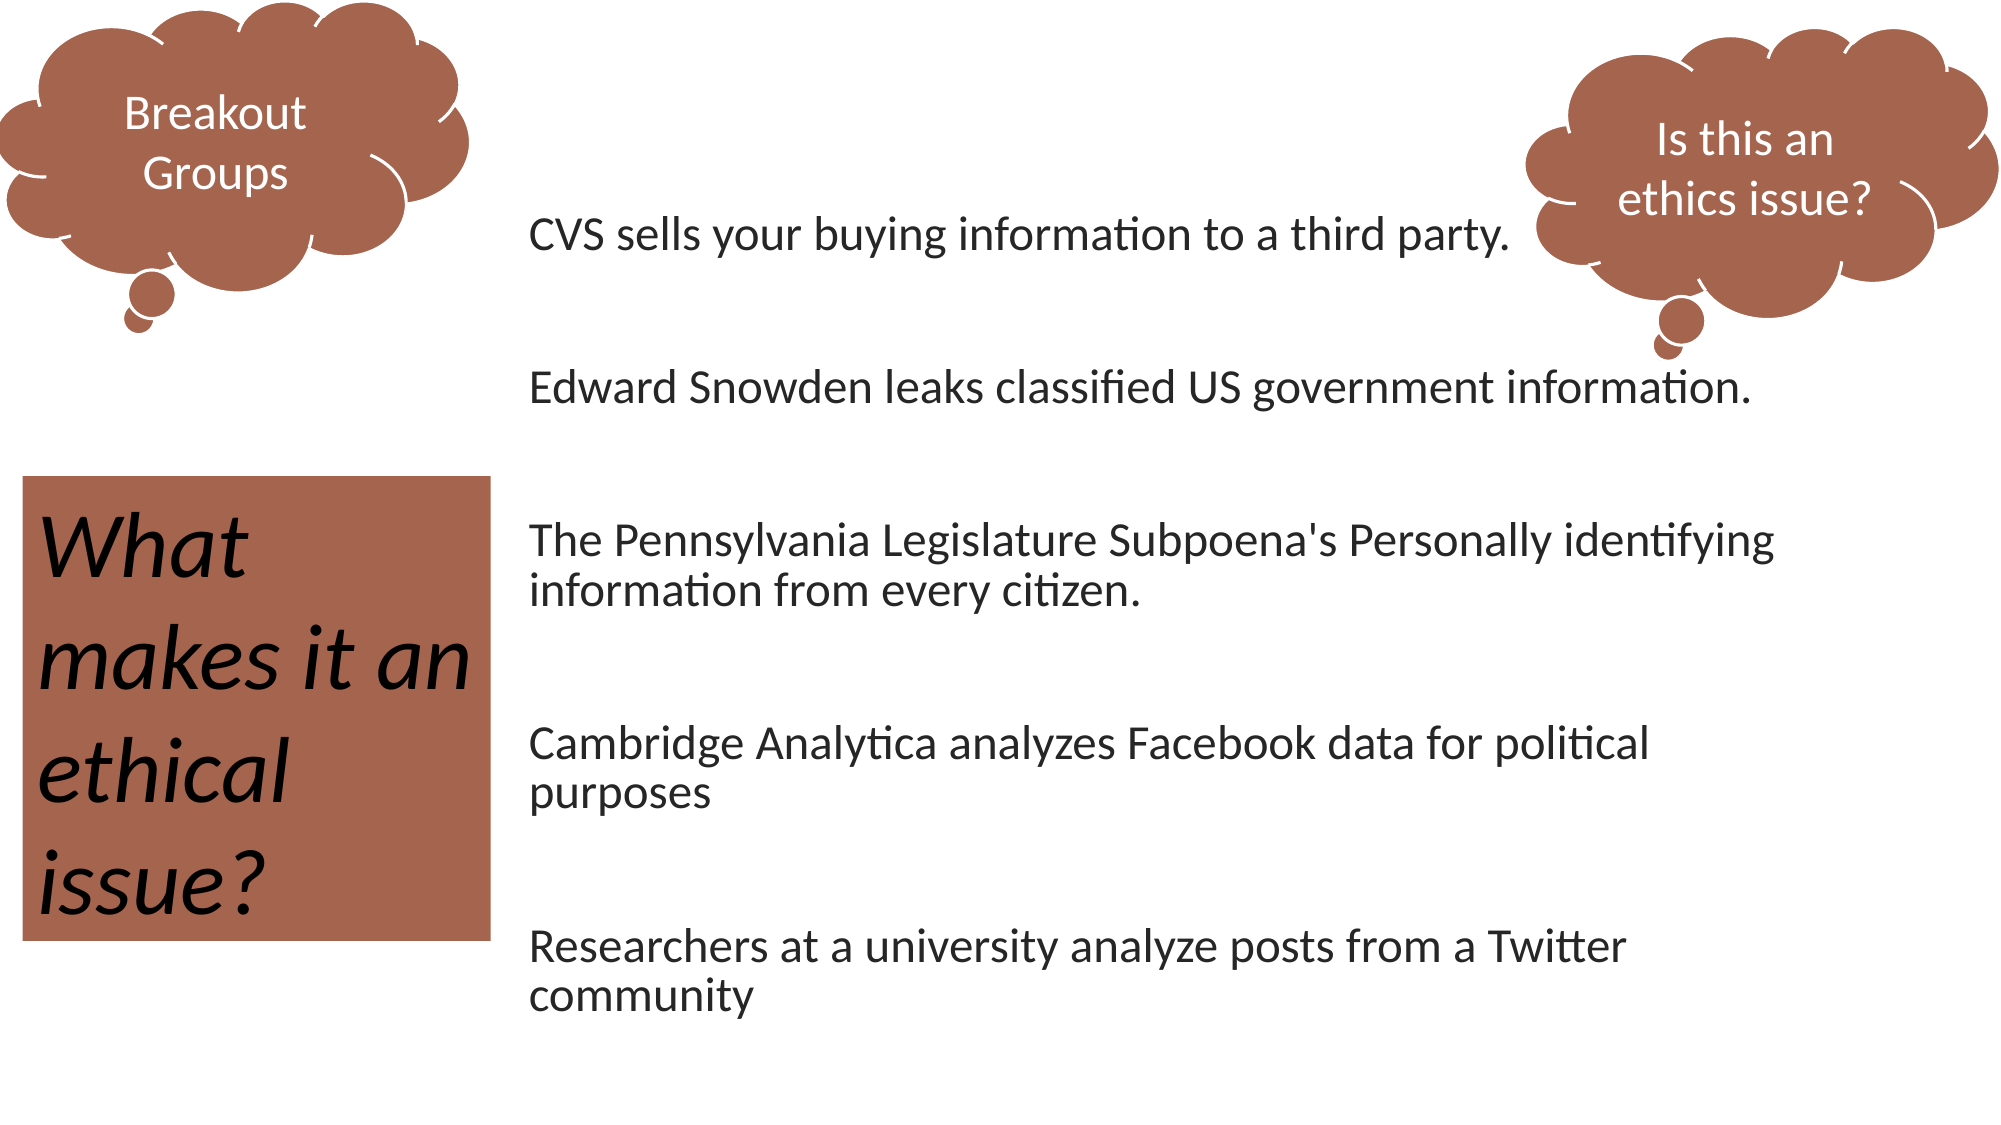

Breakout Groups
Is this an ethics issue?
CVS sells your buying information to a third party.

Edward Snowden leaks classified US government information.

The Pennsylvania Legislature Subpoena's Personally identifying information from every citizen.

Cambridge Analytica analyzes Facebook data for political purposes

Researchers at a university analyze posts from a Twitter community

What makes it an ethical issue?